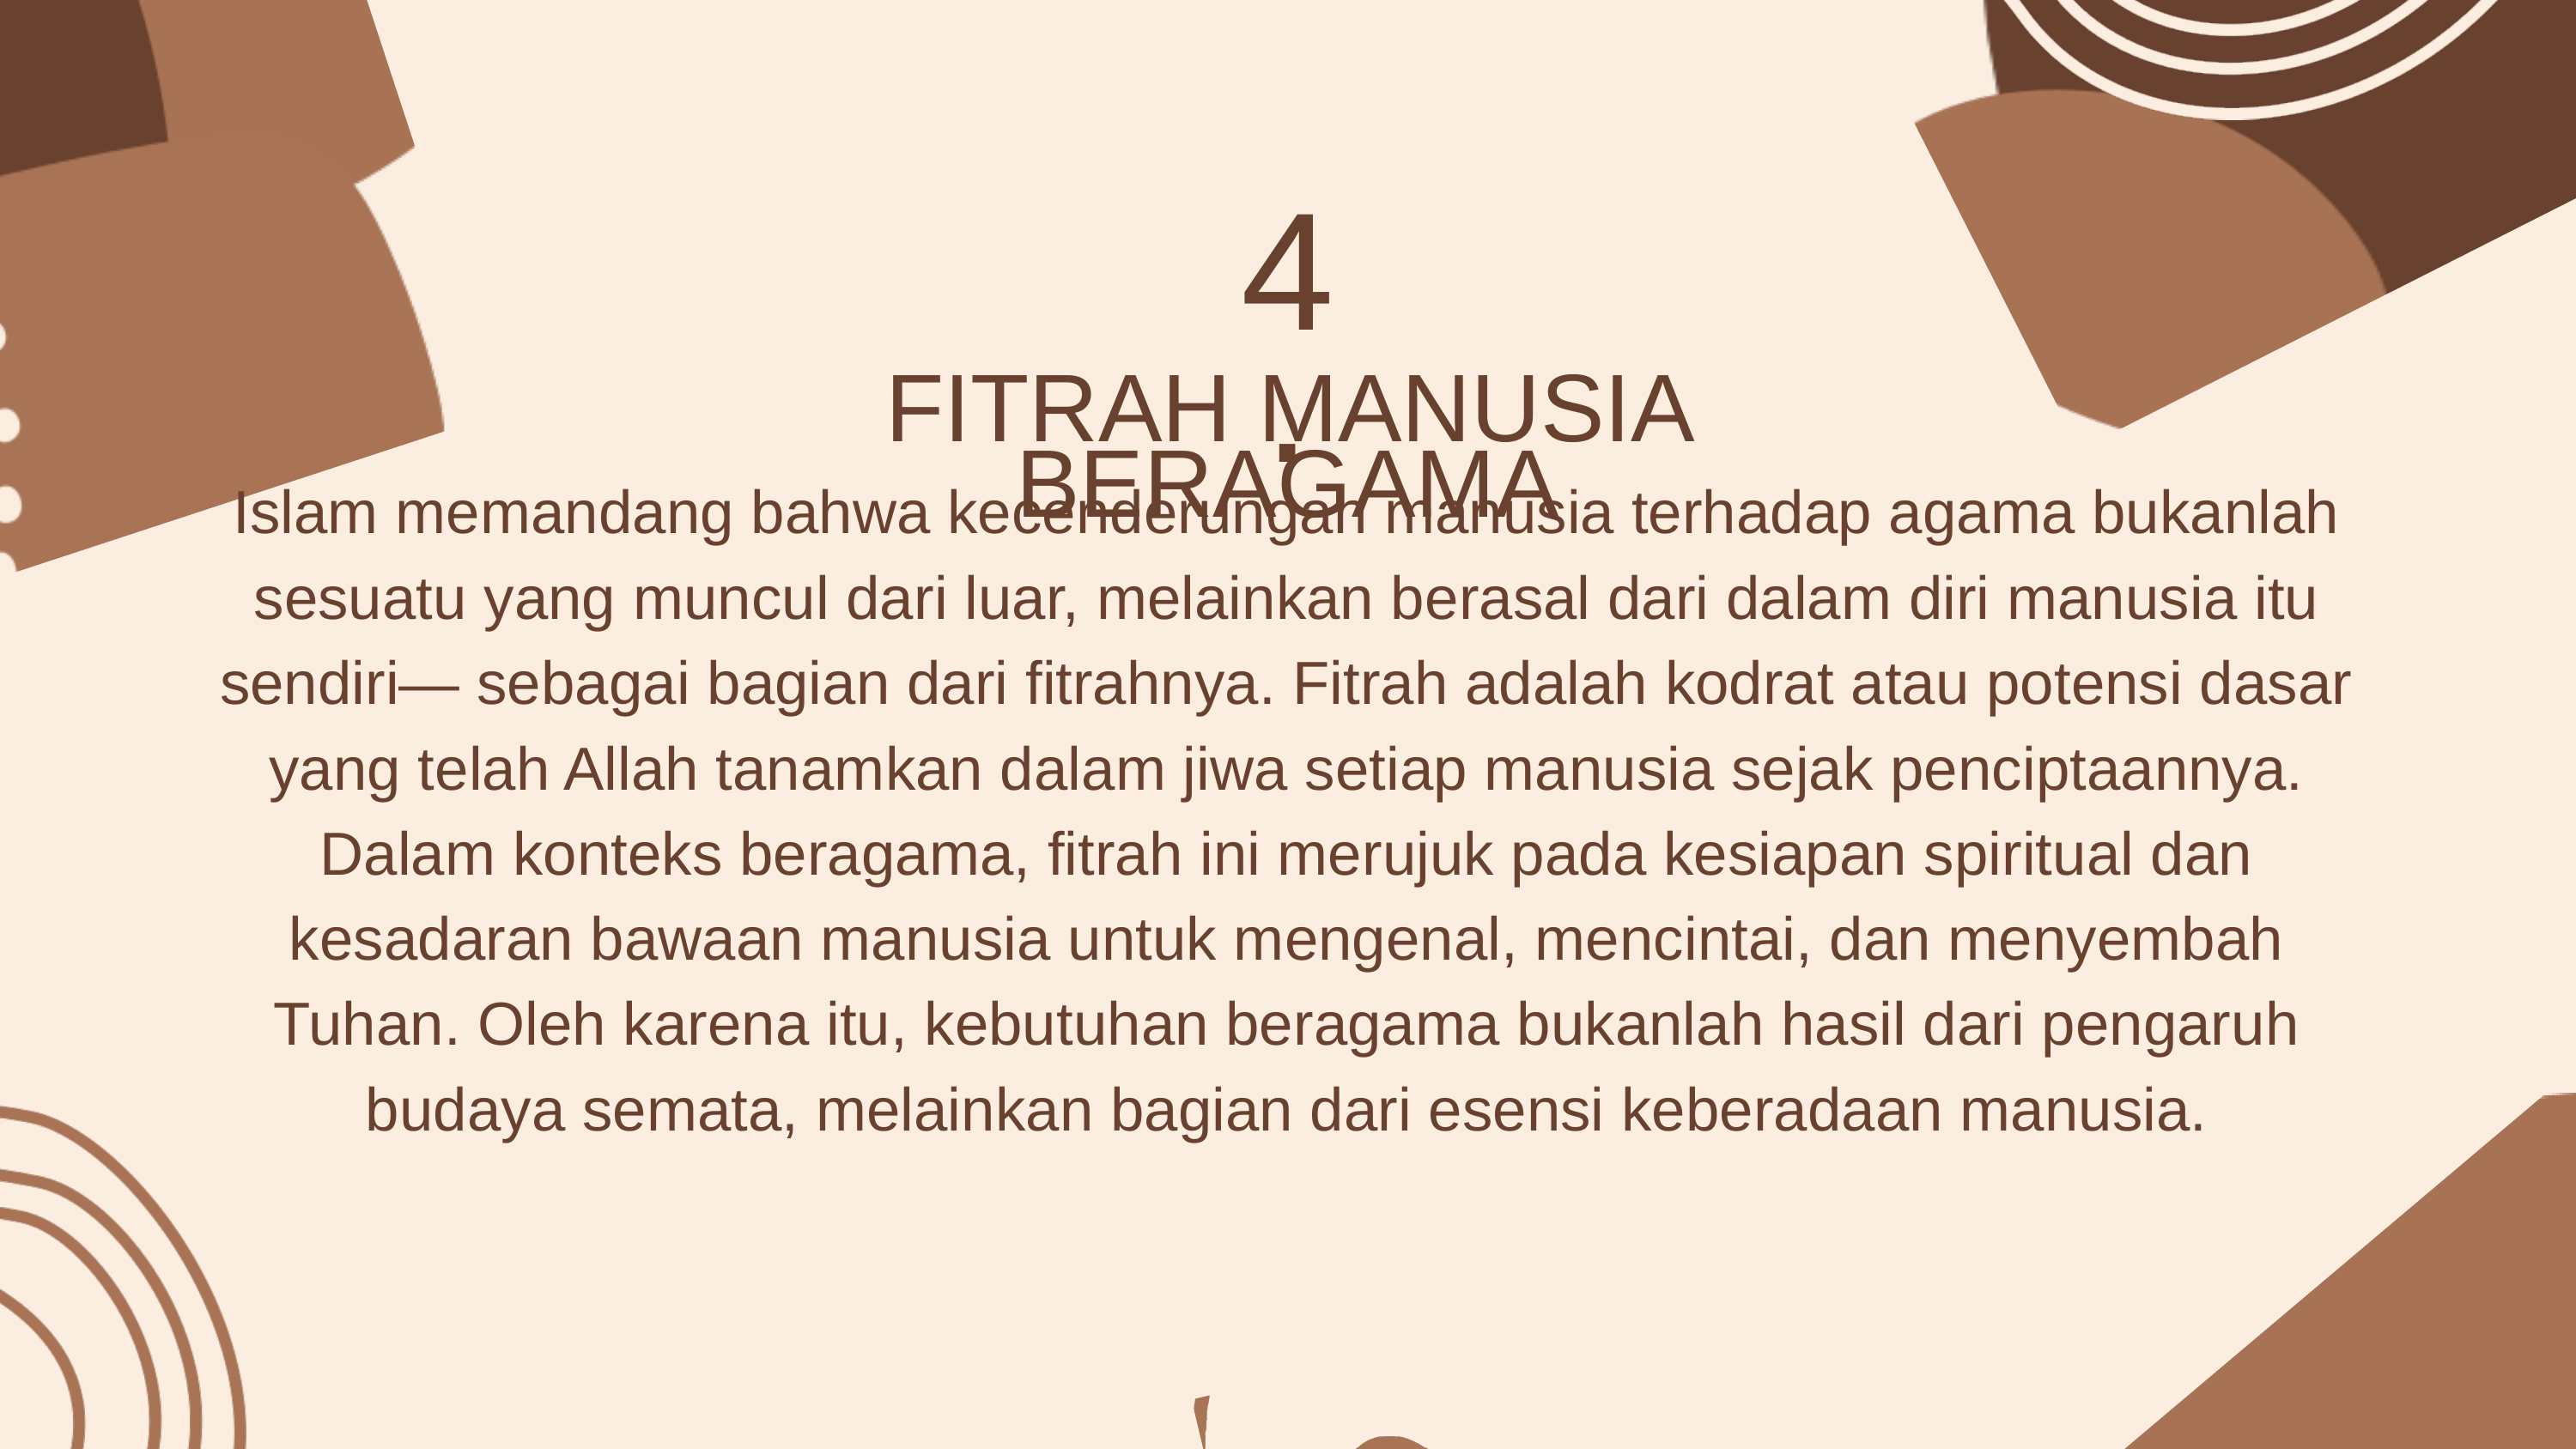

4.
FITRAH MANUSIA BERAGAMA
Islam memandang bahwa kecenderungan manusia terhadap agama bukanlah sesuatu yang muncul dari luar, melainkan berasal dari dalam diri manusia itu sendiri— sebagai bagian dari fitrahnya. Fitrah adalah kodrat atau potensi dasar yang telah Allah tanamkan dalam jiwa setiap manusia sejak penciptaannya. Dalam konteks beragama, fitrah ini merujuk pada kesiapan spiritual dan kesadaran bawaan manusia untuk mengenal, mencintai, dan menyembah Tuhan. Oleh karena itu, kebutuhan beragama bukanlah hasil dari pengaruh budaya semata, melainkan bagian dari esensi keberadaan manusia.